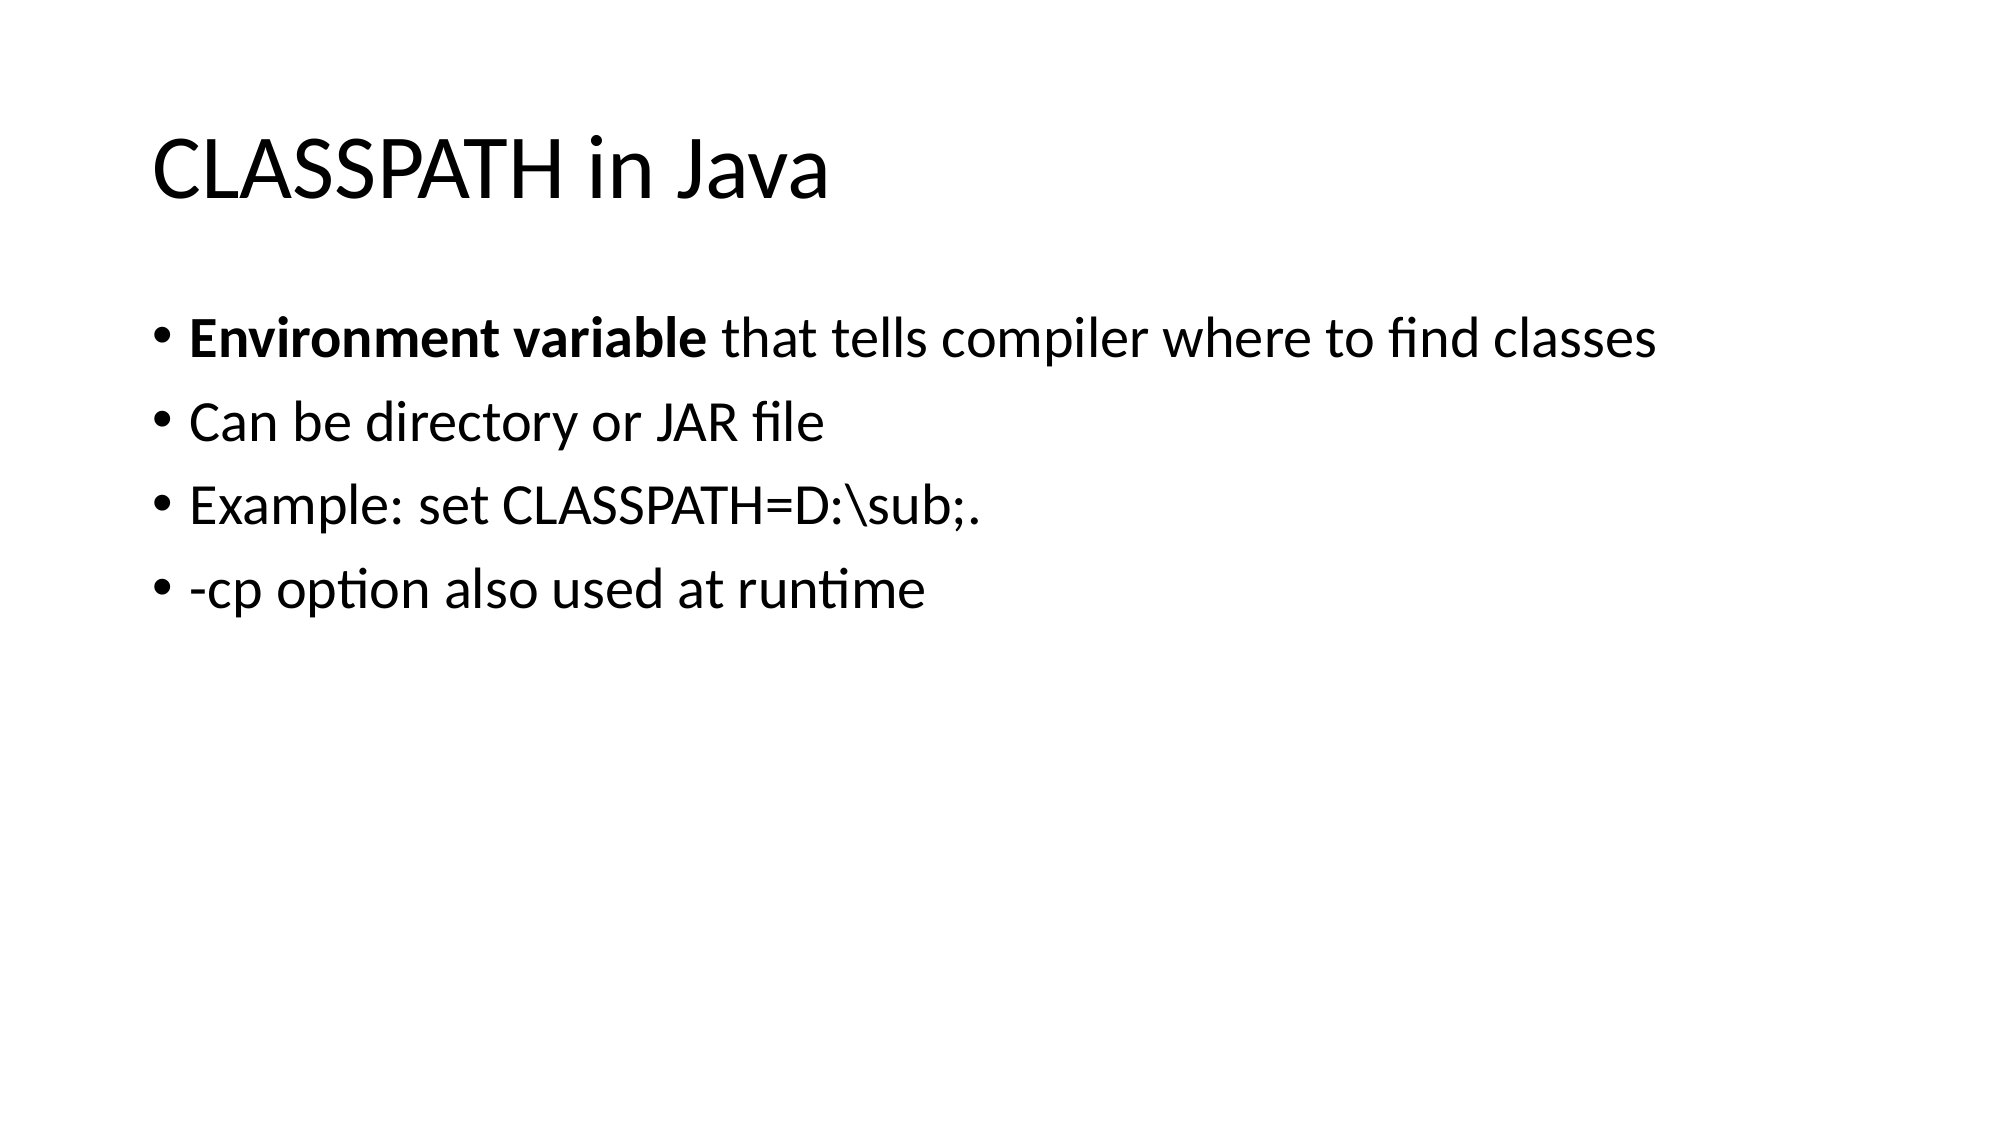

# CLASSPATH in Java
Environment variable that tells compiler where to find classes
Can be directory or JAR file
Example: set CLASSPATH=D:\sub;.
-cp option also used at runtime